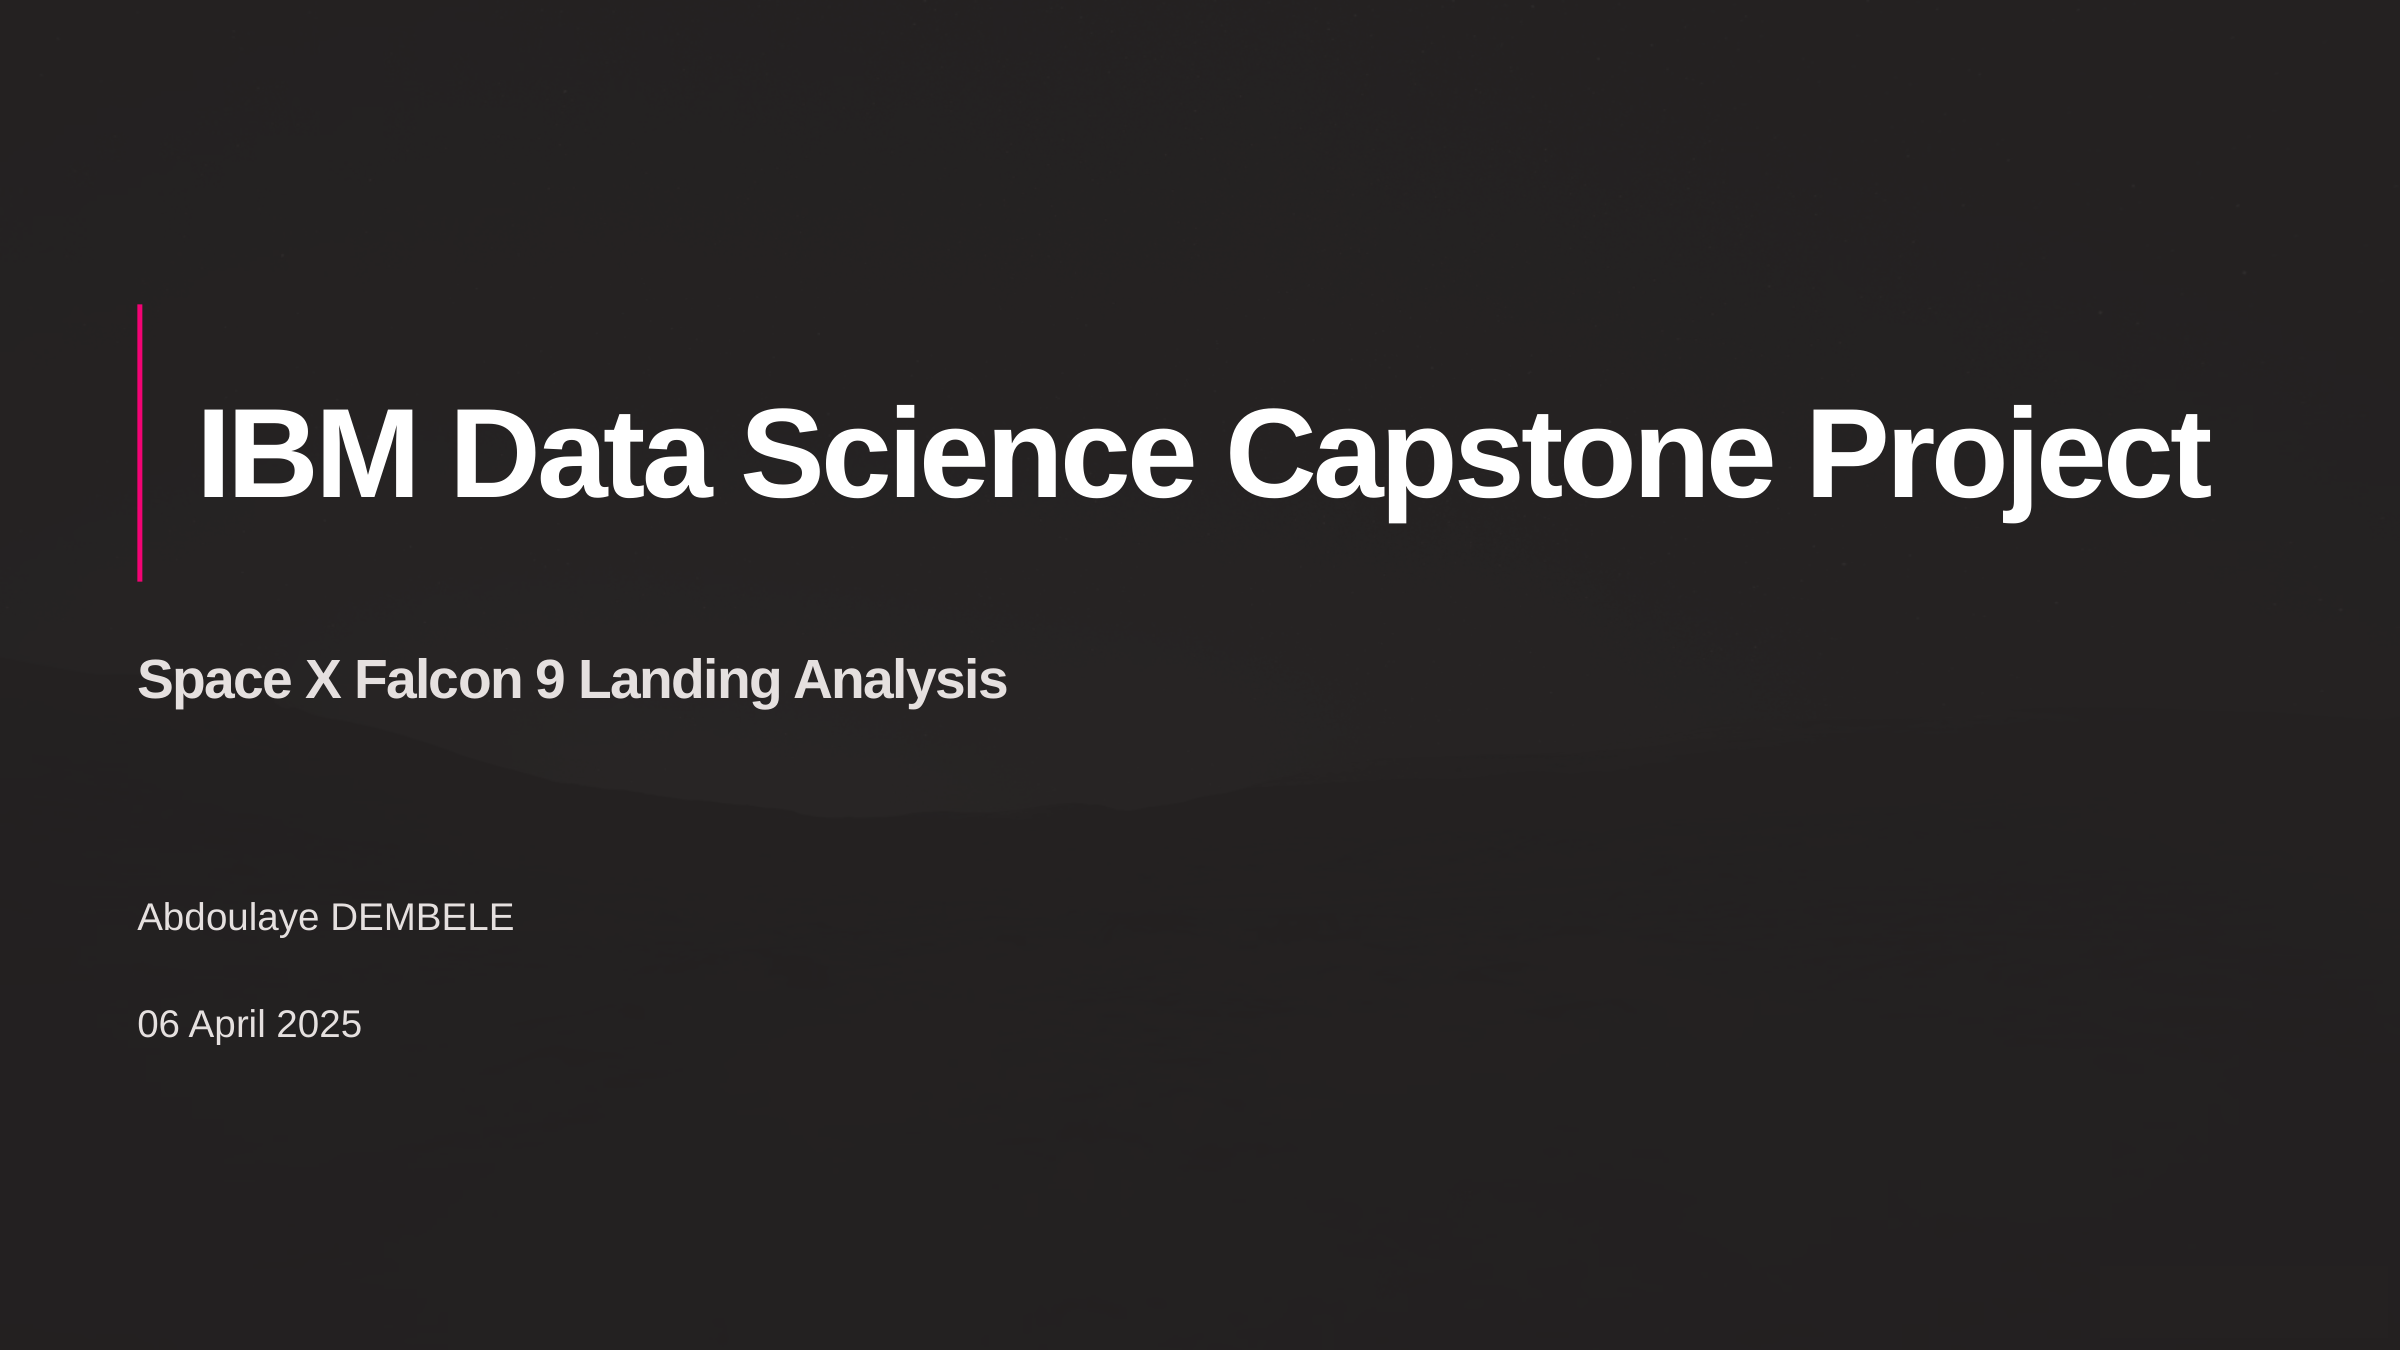

IBM Data Science Capstone Project
Space X Falcon 9 Landing Analysis

Abdoulaye DEMBELE
06 April 2025